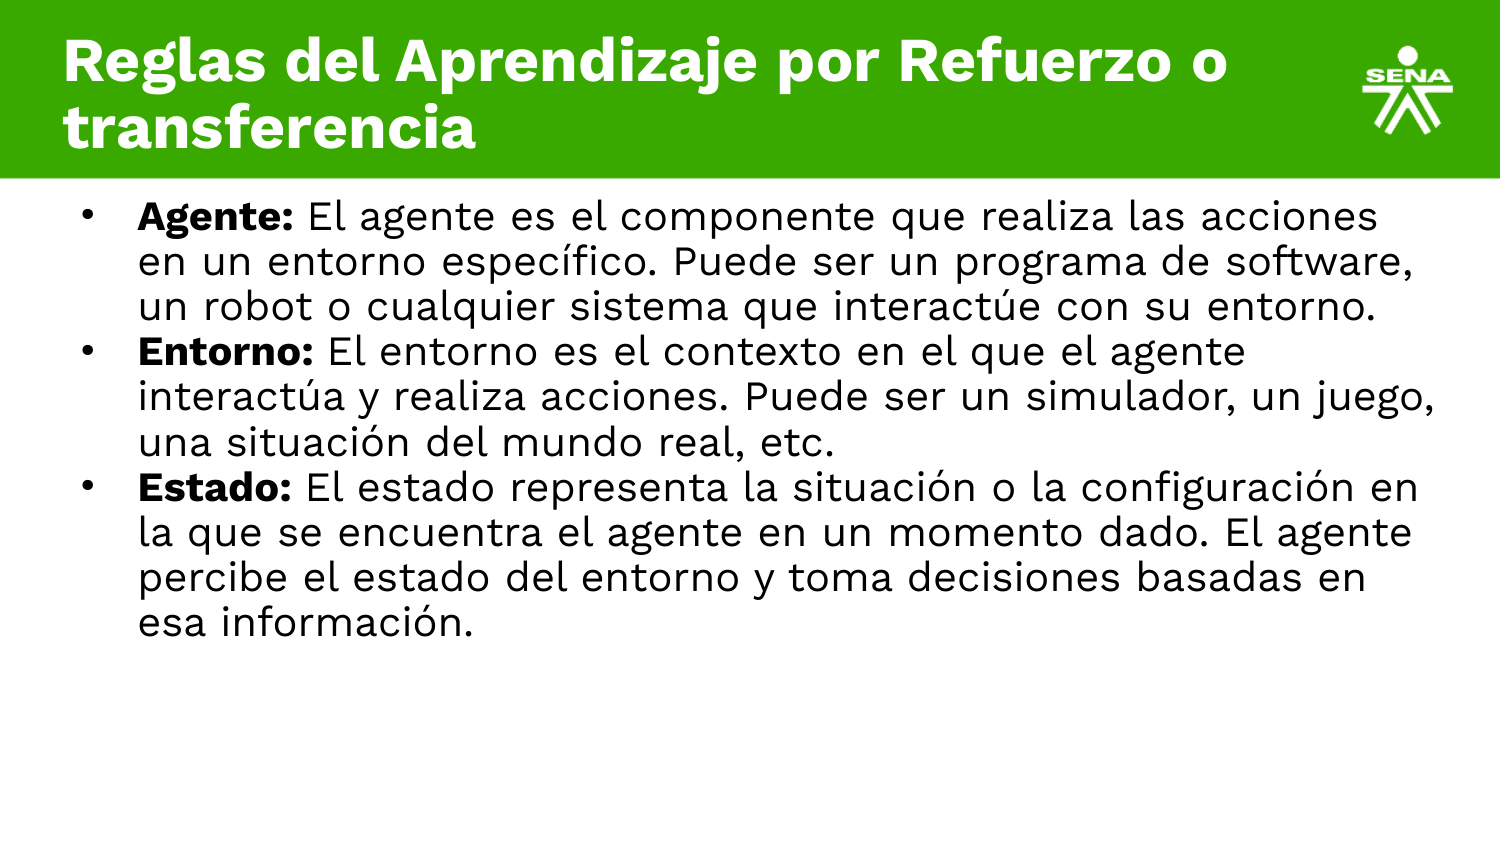

# Reglas del Aprendizaje por Refuerzo o transferencia
Agente: El agente es el componente que realiza las acciones en un entorno específico. Puede ser un programa de software, un robot o cualquier sistema que interactúe con su entorno.
Entorno: El entorno es el contexto en el que el agente interactúa y realiza acciones. Puede ser un simulador, un juego, una situación del mundo real, etc.
Estado: El estado representa la situación o la configuración en la que se encuentra el agente en un momento dado. El agente percibe el estado del entorno y toma decisiones basadas en esa información.